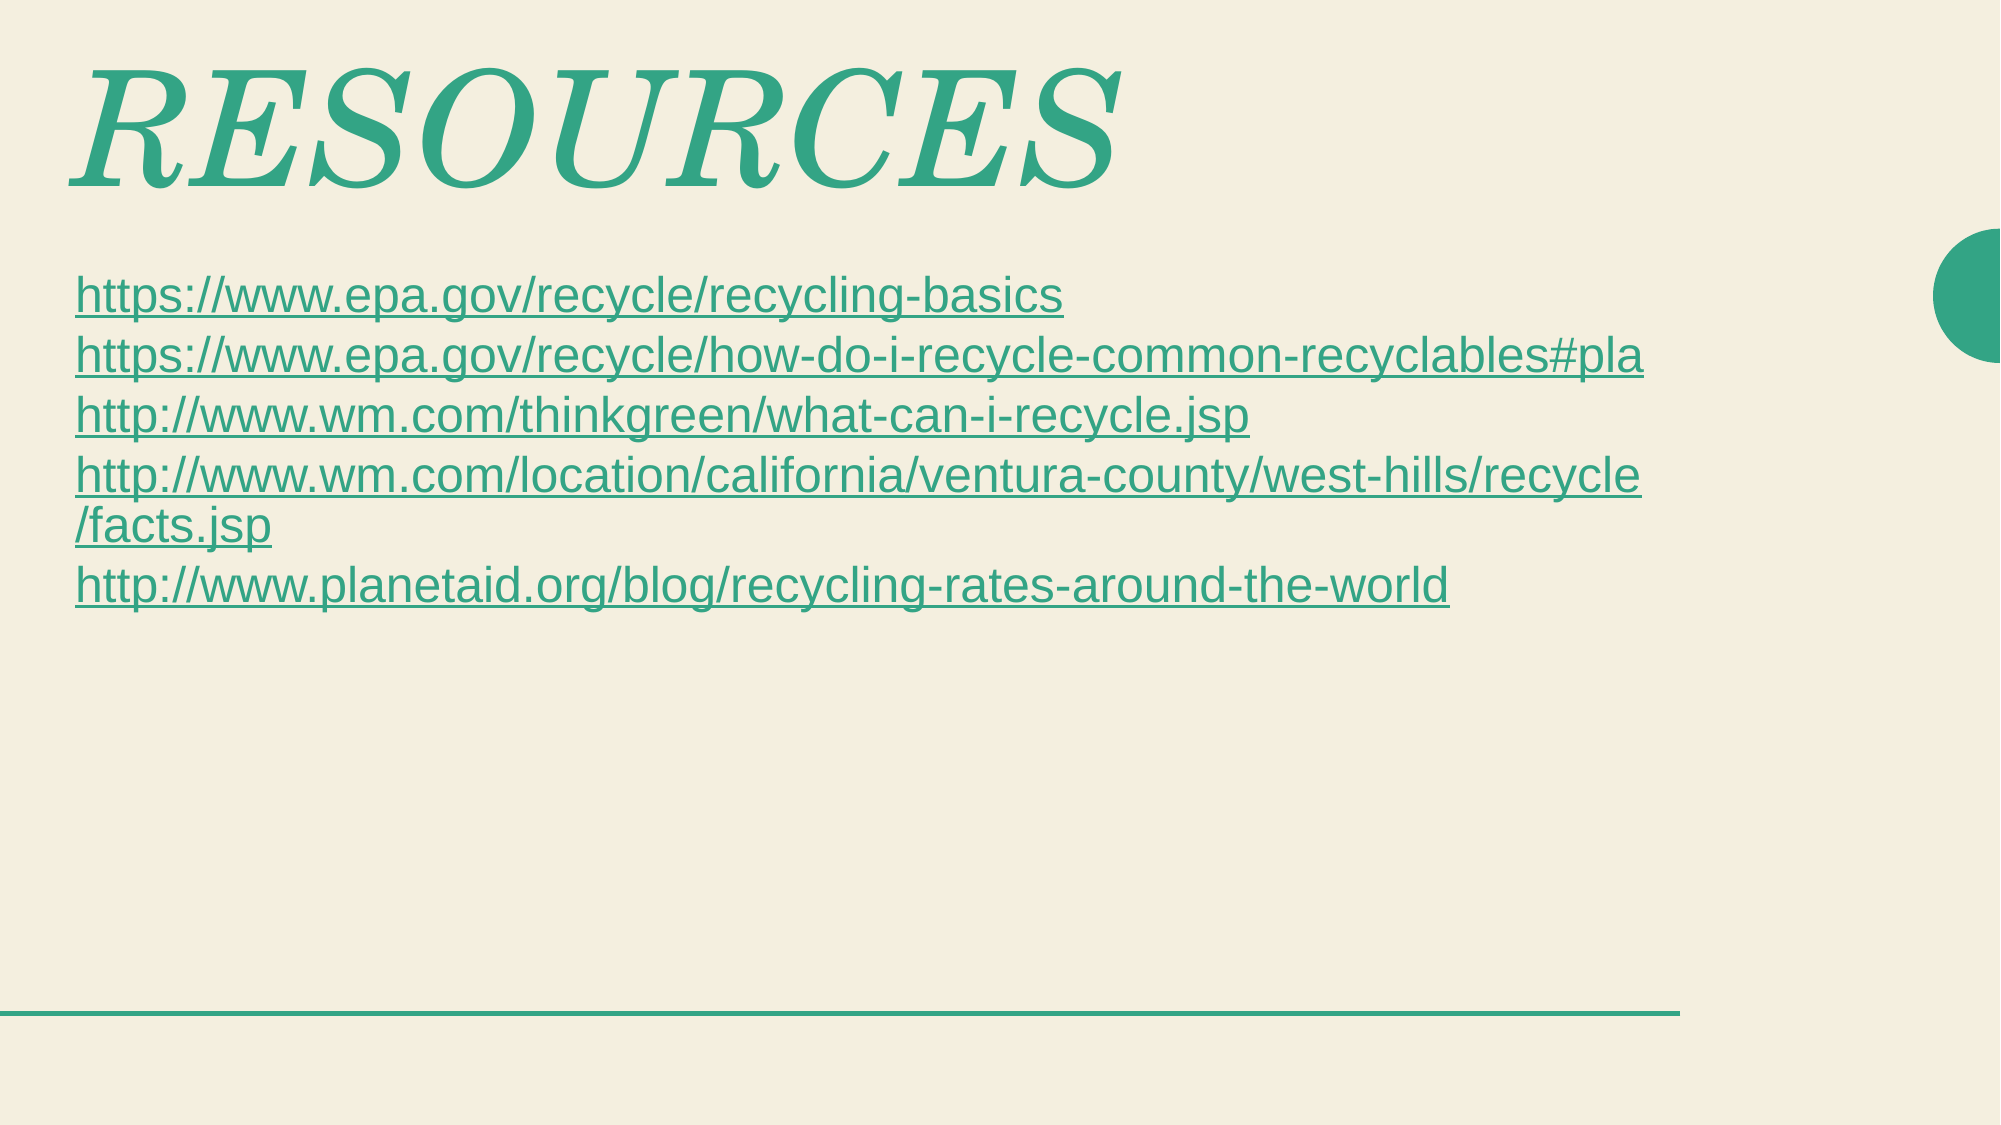

# Resources
https://www.epa.gov/recycle/recycling-basics
https://www.epa.gov/recycle/how-do-i-recycle-common-recyclables#pla
http://www.wm.com/thinkgreen/what-can-i-recycle.jsp
http://www.wm.com/location/california/ventura-county/west-hills/recycle/facts.jsp
http://www.planetaid.org/blog/recycling-rates-around-the-world